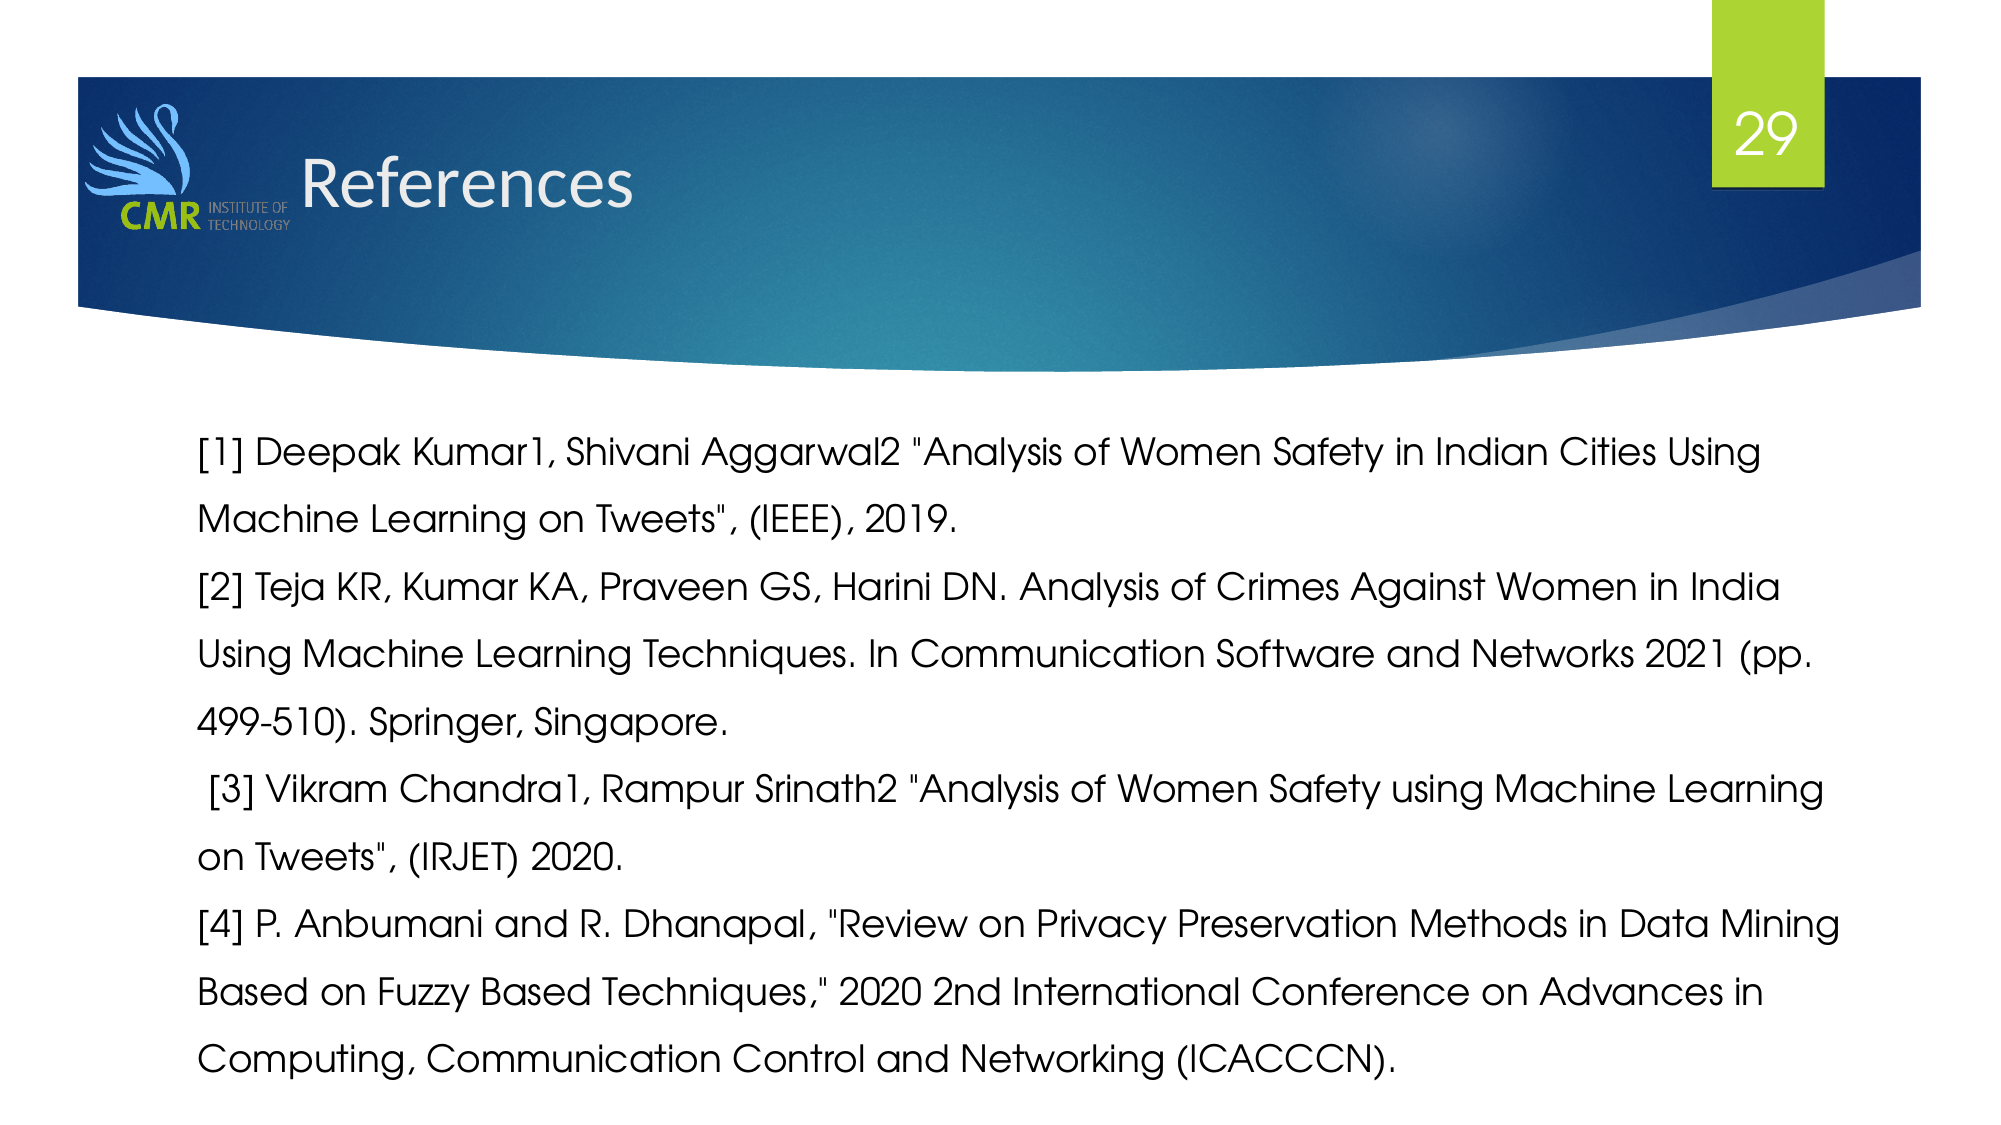

29
# References
[1] Deepak Kumar1, Shivani Aggarwal2 "Analysis of Women Safety in Indian Cities Using Machine Learning on Tweets", (IEEE), 2019.
[2] Teja KR, Kumar KA, Praveen GS, Harini DN. Analysis of Crimes Against Women in India Using Machine Learning Techniques. In Communication Software and Networks 2021 (pp. 499-510). Springer, Singapore.
 [3] Vikram Chandra1, Rampur Srinath2 "Analysis of Women Safety using Machine Learning on Tweets", (IRJET) 2020.
[4] P. Anbumani and R. Dhanapal, "Review on Privacy Preservation Methods in Data Mining Based on Fuzzy Based Techniques," 2020 2nd International Conference on Advances in Computing, Communication Control and Networking (ICACCCN).